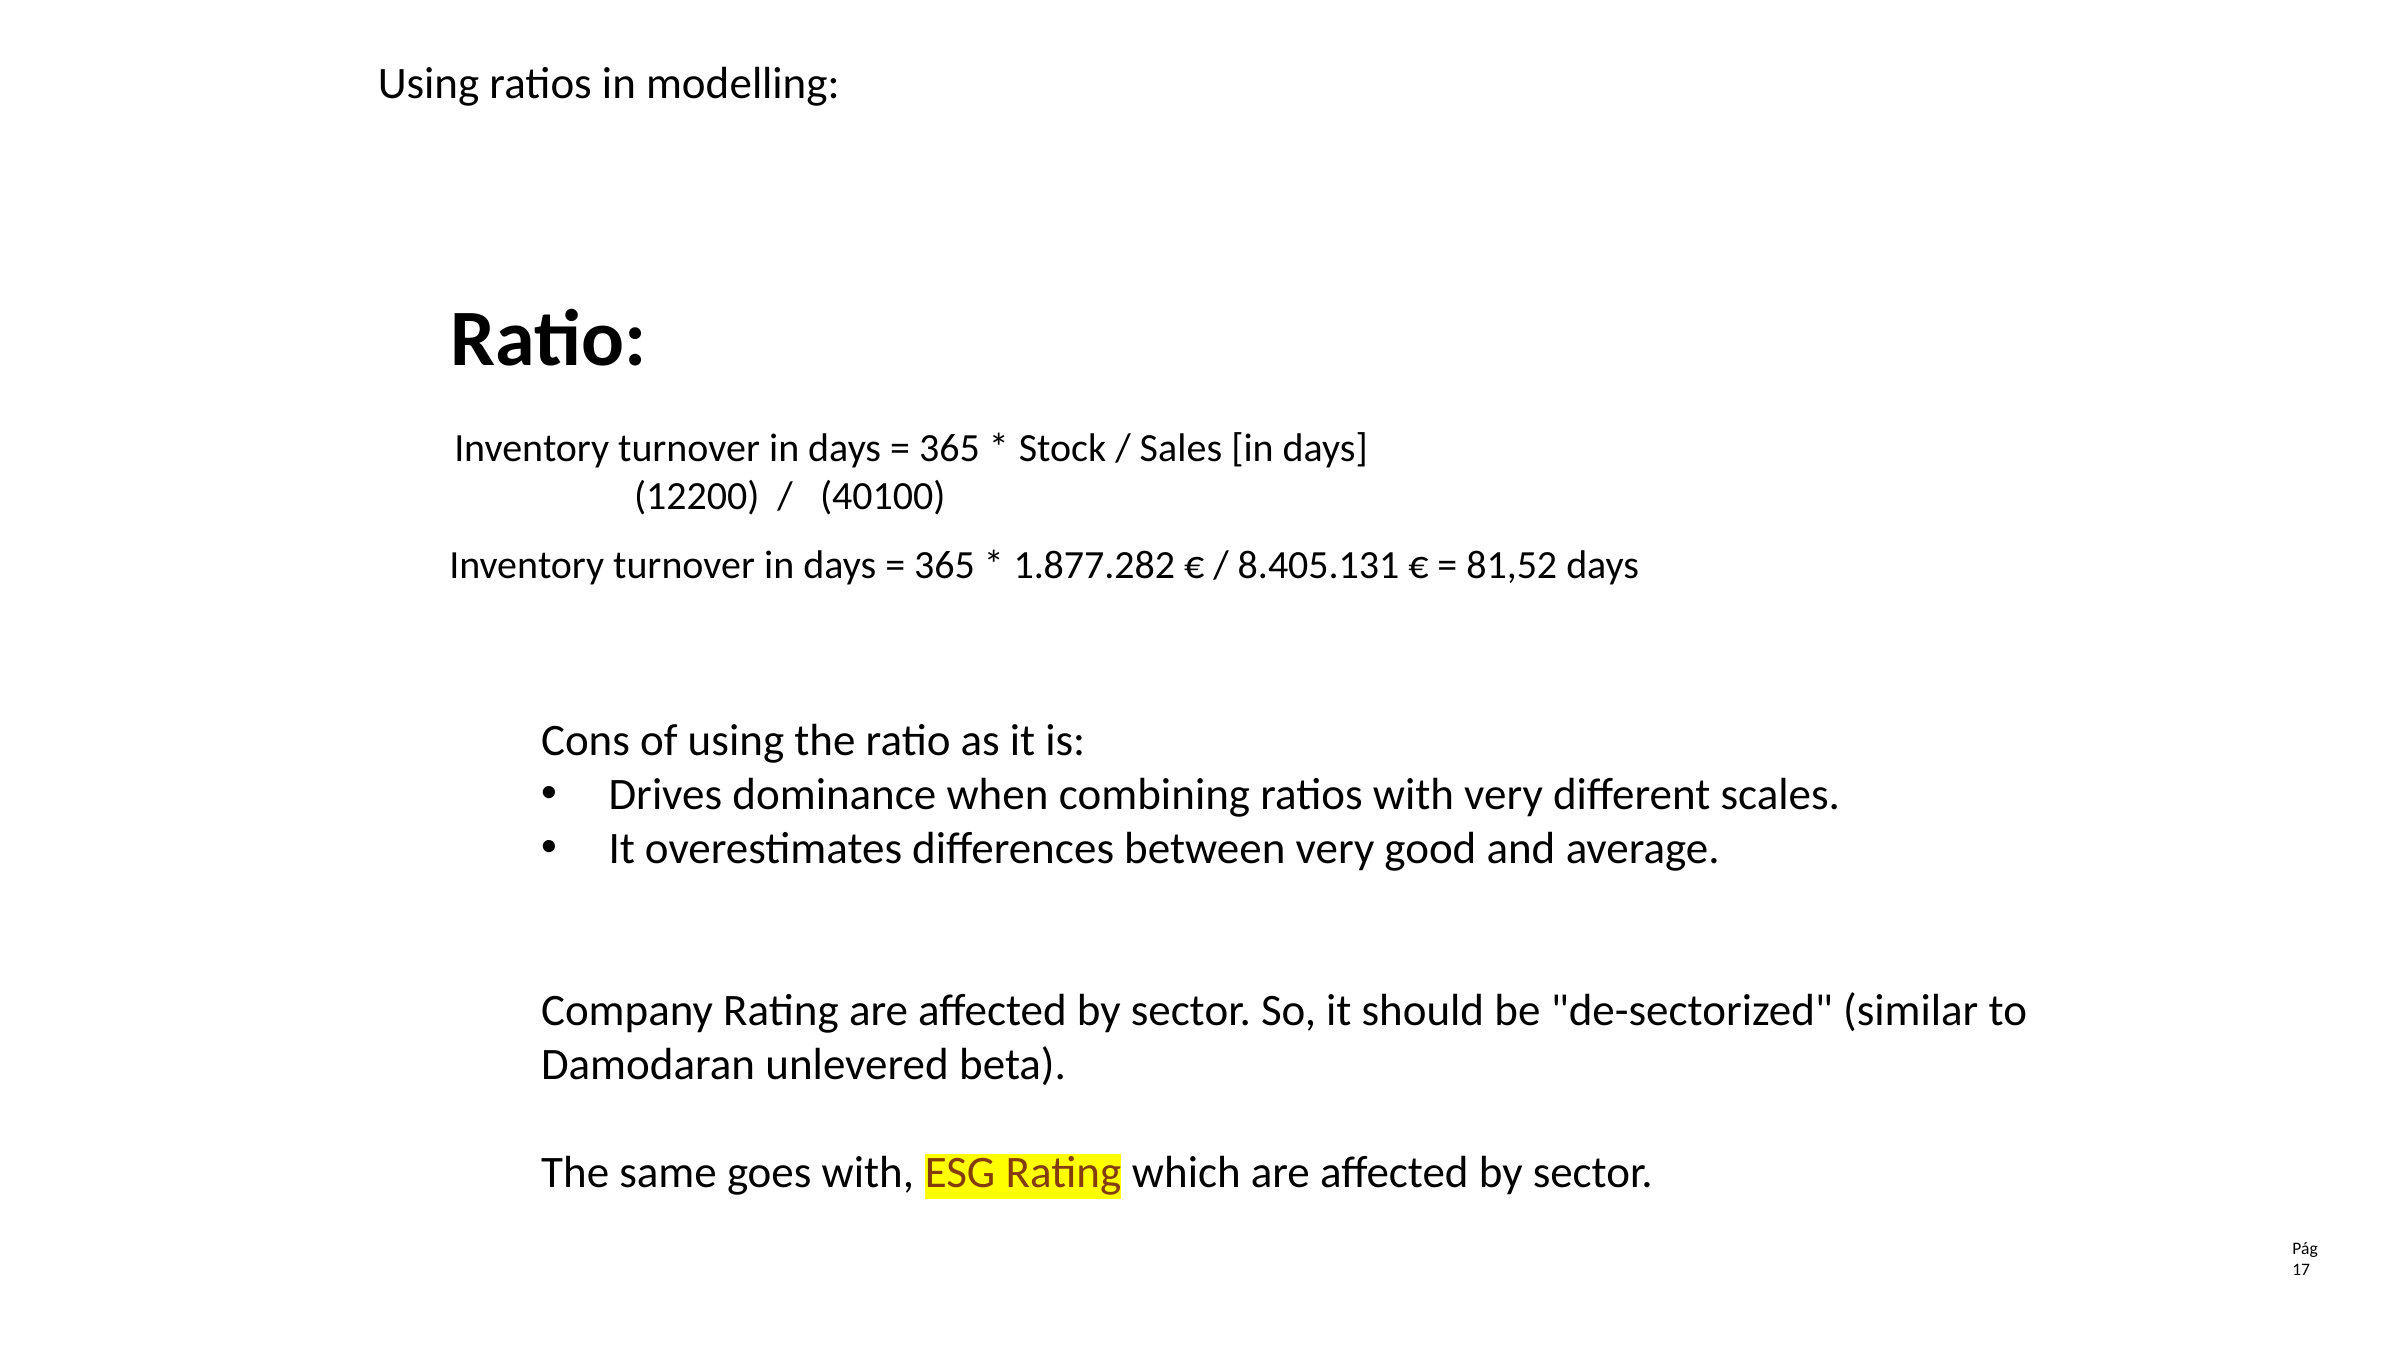

Generalized Linear Model Regression Results
==============================================================================
Dep. Variable:              ob_target   No. Observations:                  593
Model:                            GLM   Df Residuals:                      514
Model Family:                Binomial   Df Model:                           78
Link Function:                  logit   Scale:                             1.0
Method:                          IRLS   Log-Likelihood:                -155.12
Date:                Fri, 10 Oct 2014   Deviance:                       310.24
Time:                        17:11:43   Pearson chi2:                     726.
No. Iterations:                    26
==============================================================================
                 coef    std err          t      P>|t|      [95.0% Conf. Int.]
------------------------------------------------------------------------------
if_var_81     -0.0965      0.150     -0.643      0.520        -0.390     0.197
if_var_80   -4.19e+06   6.29e+06     -0.667      0.505     -1.65e+07  8.13e+06
ib_var_21      0.3136      0.976      0.321      0.748        -1.598     2.226
ib_var_20      0.0080      1.454      0.006      0.996        -2.842     2.858
ico_var_51     0.3043      0.215      1.413      0.158        -0.118     0.727
ico_var_50     0.2798      0.332      0.843      0.399        -0.371     0.931
ico_var_53    -0.7005      0.307     -2.282      0.022        -1.302    -0.099
ico_var_52     0.2085      0.206      1.014      0.310        -0.194     0.611
ico_var_55    -0.2220      0.305     -0.727      0.467        -0.820     0.376
ico_var_54    -0.2241      0.218     -1.027      0.304        -0.652     0.204
ico_var_57     0.0680      0.221      0.308      0.758        -0.365     0.501
ico_var_56     0.5072      0.250      2.032      0.042         0.018     0.996
ico_var_59     0.0630      0.268      0.235      0.814        -0.463     0.589
ico_var_58    -0.0561      0.244     -0.230      0.818        -0.535     0.423
ico_var_25     0.2703      0.341      0.792      0.428        -0.399     0.939
ico_var_26     0.3858      0.356      1.083      0.279        -0.313     1.084
ico_var_27     0.9745      0.371      2.627      0.009         0.247     1.702
ico_var_28     0.1577      0.331      0.476      0.634        -0.492     0.807
ico_var_29    -0.6224      0.324     -1.921      0.055        -1.257     0.013
ico_var_64     0.1559      0.324      0.481      0.631        -0.480     0.791
if_var_65     -0.0057      0.025     -0.232      0.816        -0.054     0.043
ico_var_60     0.2065      0.268      0.772      0.440        -0.318     0.731
ico_var_61    -0.1859      0.301     -0.617      0.537        -0.776     0.404
ico_var_62    -0.2433      0.204     -1.191      0.234        -0.644     0.157
ico_var_63     0.0180      0.226      0.080      0.937        -0.424     0.460
ib_var_6       0.0857      0.385      0.222      0.824        -0.670     0.841
ib_var_7       1.5941      1.246      1.279      0.201        -0.848     4.037
ib_var_4      -0.0688      0.466     -0.148      0.883        -0.982     0.844
ib_var_9      -0.0006      0.001     -0.800      0.424        -0.002     0.001
ib_var_2      -0.0068      0.503     -0.013      0.989        -0.993     0.979
if_var_67     -0.0180      0.034     -0.534      0.593        -0.084     0.048
ib_var_1      -0.9487      1.061     -0.894      0.371        -3.029     1.132
if_var_66      0.3556   5215.921   6.82e-05      1.000     -1.02e+04  1.02e+04
icn_var_23    -0.1955      0.181     -1.077      0.281        -0.551     0.160
icn_var_22    -0.2774      0.277     -1.002      0.316        -0.820     0.265
ib_var_8      25.6578    1.3e+05      0.000      1.000     -2.55e+05  2.55e+05
icn_var_24     0.3971      0.262      1.516      0.130        -0.116     0.911
ib_var_5      -2.0353      0.894     -2.276      0.023        -3.788    -0.283
ib_var_3       0.7080      1.455      0.487      0.626        -2.143     3.559
ico_var_37 -1.252e+05   1.83e+05     -0.684      0.494     -4.84e+05  2.33e+05
ico_var_36    -0.0975      0.046     -2.129      0.033        -0.187    -0.008
ico_var_35    -0.0077      0.029     -0.261      0.794        -0.065     0.050
ico_var_34    -0.0258      0.049     -0.526      0.599        -0.122     0.070
ico_var_33     0.0064      0.059      0.108      0.914        -0.110     0.122
ico_var_32    -0.2348      0.310     -0.756      0.450        -0.843     0.374
ico_var_31    -0.2394      0.261     -0.918      0.358        -0.750     0.272
ico_var_30     0.4566      0.323      1.414      0.157        -0.176     1.090
if_var_69   -2.05e-05   2.52e-05     -0.813      0.416     -6.99e-05  2.89e-05
if_var_68      0.0002   6.85e-05      2.724      0.006      5.23e-05     0.000
ico_var_39 -1.252e+05   1.83e+05     -0.684      0.494     -4.84e+05  2.33e+05
ico_var_38 -1.252e+05   1.83e+05     -0.684      0.494     -4.84e+05  2.33e+05
ib_var_18      0.1319      0.887      0.149      0.882        -1.606     1.870
ib_var_19     -1.7831      0.901     -1.979      0.048        -3.549    -0.018
ib_var_14      1.4699      0.838      1.754      0.079        -0.172     3.112
ib_var_15     -0.0340      1.144     -0.030      0.976        -2.277     2.209
ib_var_16      0.7681      1.186      0.648      0.517        -1.557     3.093
ib_var_17     -0.3055      0.827     -0.369      0.712        -1.927     1.316
ib_var_10    -25.6468   5.87e+05  -4.37e-05      1.000     -1.15e+06  1.15e+06
ib_var_11    -25.0367    1.3e+05     -0.000      1.000     -2.55e+05  2.55e+05
ib_var_12    -37.8555   5.22e+05  -7.26e-05      1.000     -1.02e+06  1.02e+06
ib_var_13      0.5777      0.731      0.790      0.429        -0.855     2.010
if_var_76     -0.0325      0.062     -0.523      0.601        -0.155     0.089
if_var_77   3.755e+06   5.49e+06      0.684      0.494        -7e+06  1.45e+07
if_var_74     -0.2214      0.173     -1.278      0.201        -0.561     0.118
if_var_75      0.0167      0.069      0.244      0.807        -0.118     0.151
if_var_72      0.0331      0.096      0.344      0.731        -0.156     0.222
if_var_73      0.0288      0.018      1.582      0.114        -0.007     0.065
if_var_70      0.1340      0.102      1.316      0.188        -0.066     0.334
if_var_71     -0.0780      0.105     -0.747      0.455        -0.283     0.127
if_var_78     -0.0129      0.029     -0.451      0.652        -0.069     0.043
if_var_79      0.0001   5.88e-05      2.444      0.015      2.85e-05     0.000
ico_var_42 -1.252e+05   1.83e+05     -0.684      0.494     -4.84e+05  2.33e+05
ico_var_43  1.397e+05    2.1e+05      0.667      0.505     -2.71e+05   5.5e+05
ico_var_40 -1.252e+05   1.83e+05     -0.684      0.494     -4.84e+05  2.33e+05
ico_var_41 -1.252e+05   1.83e+05     -0.684      0.494     -4.84e+05  2.33e+05
ico_var_46  1.397e+05    2.1e+05      0.667      0.505     -2.71e+05   5.5e+05
ico_var_47  1.397e+05    2.1e+05      0.667      0.505     -2.71e+05   5.5e+05
ico_var_44  1.397e+05    2.1e+05      0.667      0.505     -2.71e+05   5.5e+05
ico_var_45  1.397e+05    2.1e+05      0.667      0.505     -2.71e+05   5.5e+05
ico_var_48  1.397e+05    2.1e+05      0.667      0.505     -2.71e+05   5.5e+05
ico_var_49    -0.0611      0.308     -0.198      0.843        -0.666     0.543
==============================================================================
Using ratios in modelling:
Ratio:
Inventory turnover in days = 365 * Stock / Sales [in days]
                    (12200)  /   (40100)
Inventory turnover in days = 365 * 1.877.282 € / 8.405.131 € = 81,52 days
Cons of using the ratio as it is:
Drives dominance when combining ratios with very different scales.
It overestimates differences between very good and average.

Company Rating are affected by sector. So, it should be "de-sectorized" (similar to Damodaran unlevered beta).

The same goes with, ESG Rating which are affected by sector.

Pág
17